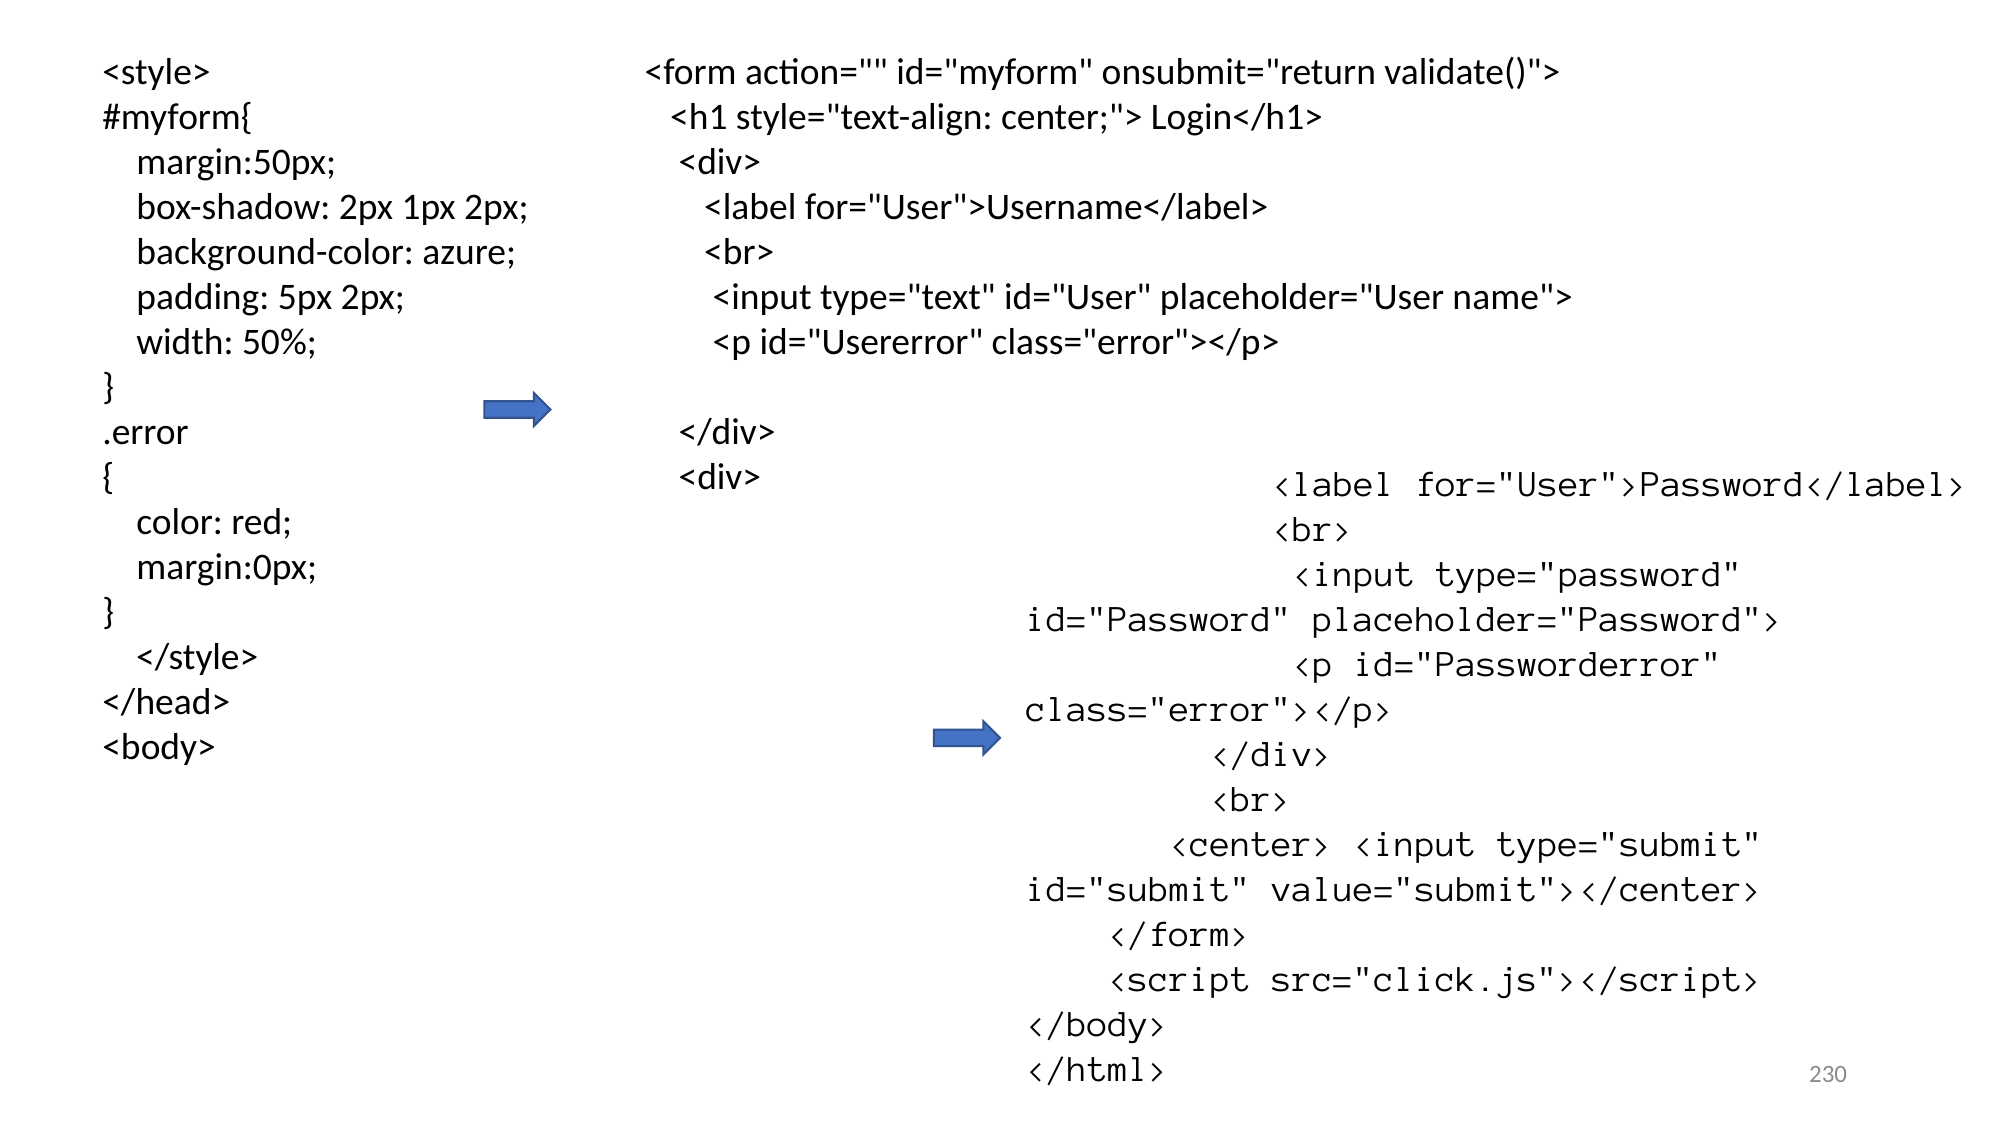

<style>
#myform{
    margin:50px;
    box-shadow: 2px 1px 2px;
    background-color: azure;
    padding: 5px 2px;
    width: 50%;
}
.error
{
    color: red;
    margin:0px;
}
    </style>
</head>
<body>
    <form action="" id="myform" onsubmit="return validate()">
       <h1 style="text-align: center;"> Login</h1>
        <div>
           <label for="User">Username</label>
           <br>
            <input type="text" id="User" placeholder="User name">
            <p id="Usererror" class="error"></p>

        </div>
        <div>

            <label for="User">Password</label>
            <br>
             <input type="password" id="Password" placeholder="Password">
             <p id="Passworderror" class="error"></p>
         </div>
         <br>
       <center> <input type="submit" id="submit" value="submit"></center>
    </form>
    <script src="click.js"></script>
</body>
</html>

230